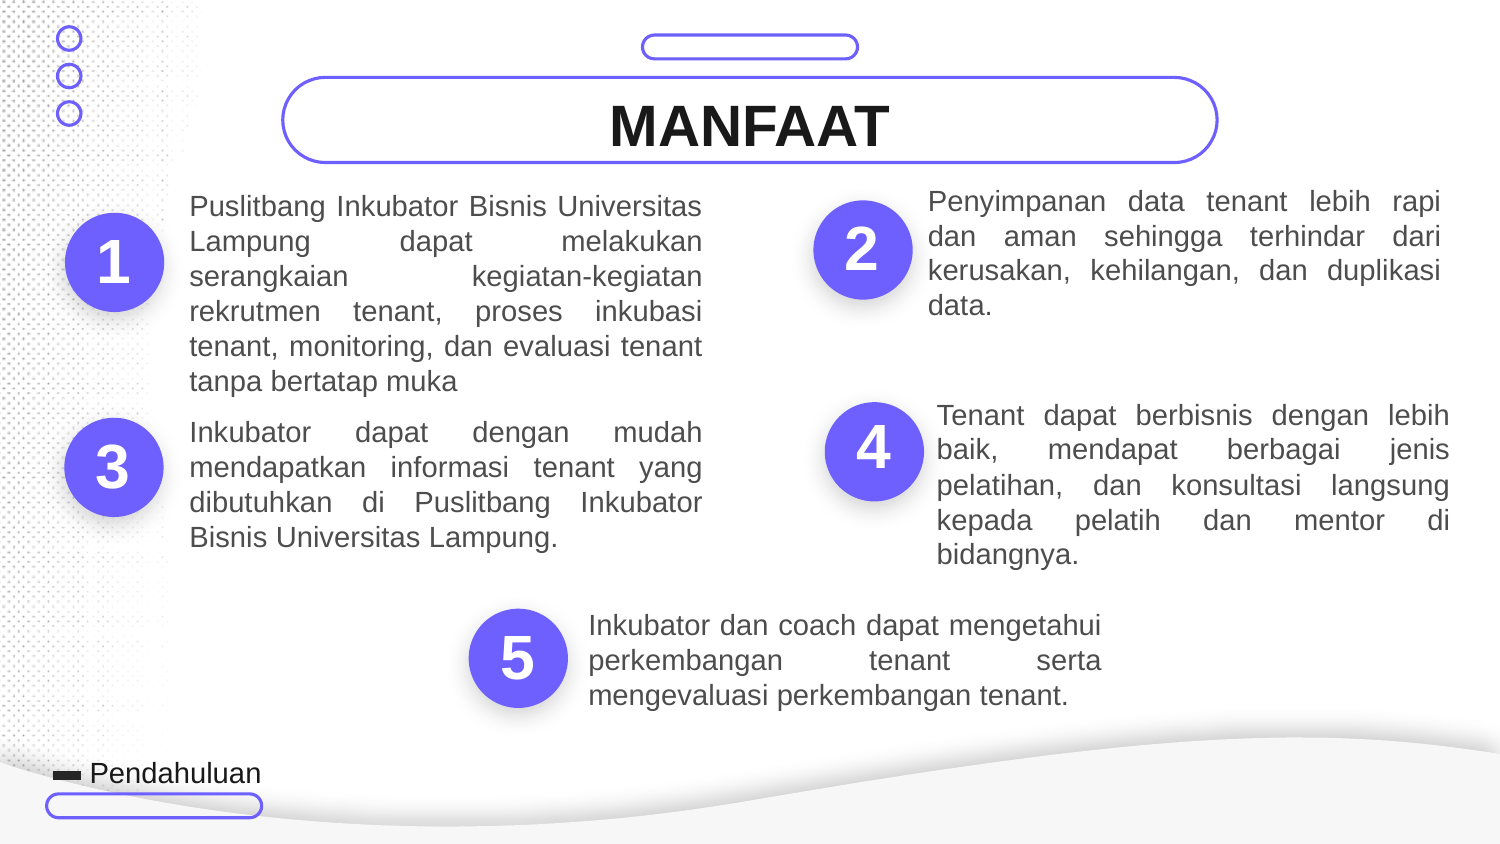

# MANFAAT
Puslitbang Inkubator Bisnis Universitas Lampung dapat melakukan serangkaian kegiatan-kegiatan rekrutmen tenant, proses inkubasi tenant, monitoring, dan evaluasi tenant tanpa bertatap muka
Penyimpanan data tenant lebih rapi dan aman sehingga terhindar dari kerusakan, kehilangan, dan duplikasi data.

2

1

4

3
Inkubator dapat dengan mudah mendapatkan informasi tenant yang dibutuhkan di Puslitbang Inkubator Bisnis Universitas Lampung.
Tenant dapat berbisnis dengan lebih baik, mendapat berbagai jenis pelatihan, dan konsultasi langsung kepada pelatih dan mentor di bidangnya.
03
Inkubator dan coach dapat mengetahui perkembangan tenant serta mengevaluasi perkembangan tenant.

5
Pendahuluan